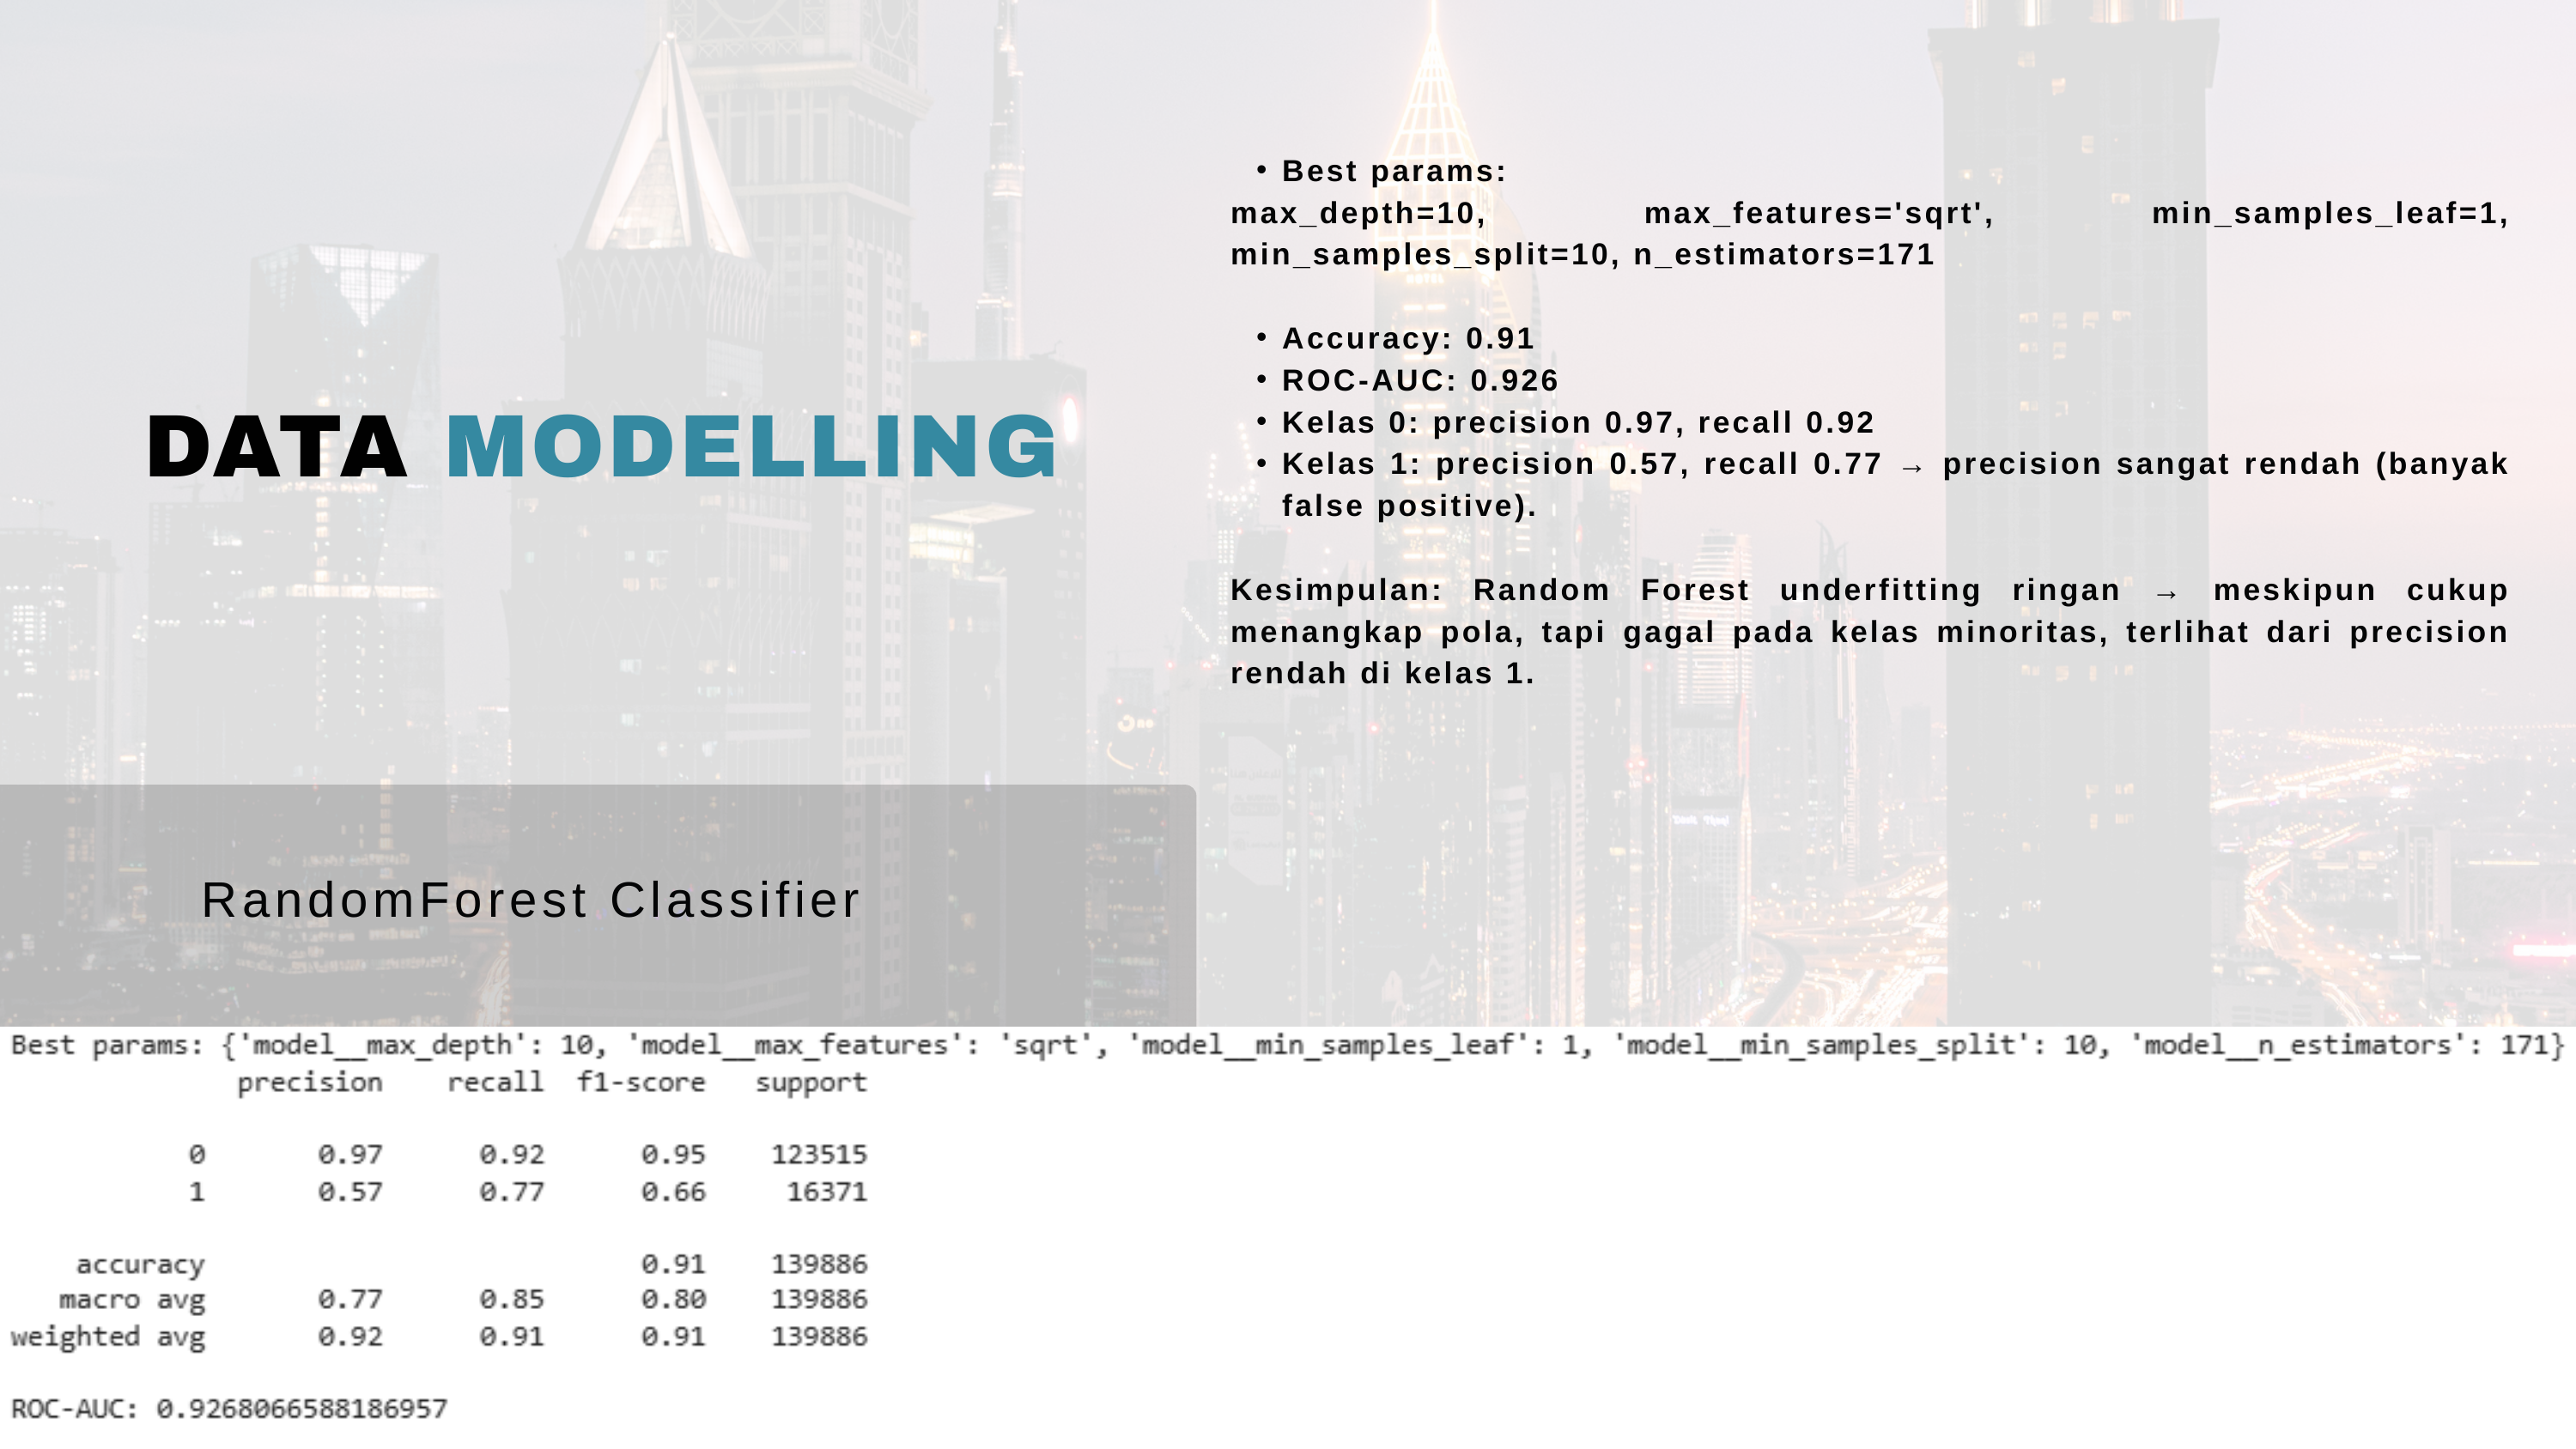

Best params:
max_depth=10, max_features='sqrt', min_samples_leaf=1, min_samples_split=10, n_estimators=171

Accuracy: 0.91
ROC-AUC: 0.926
Kelas 0: precision 0.97, recall 0.92
Kelas 1: precision 0.57, recall 0.77 → precision sangat rendah (banyak false positive).

Kesimpulan: Random Forest underfitting ringan → meskipun cukup menangkap pola, tapi gagal pada kelas minoritas, terlihat dari precision rendah di kelas 1.

DATA MODELLING

RandomForest Classifier